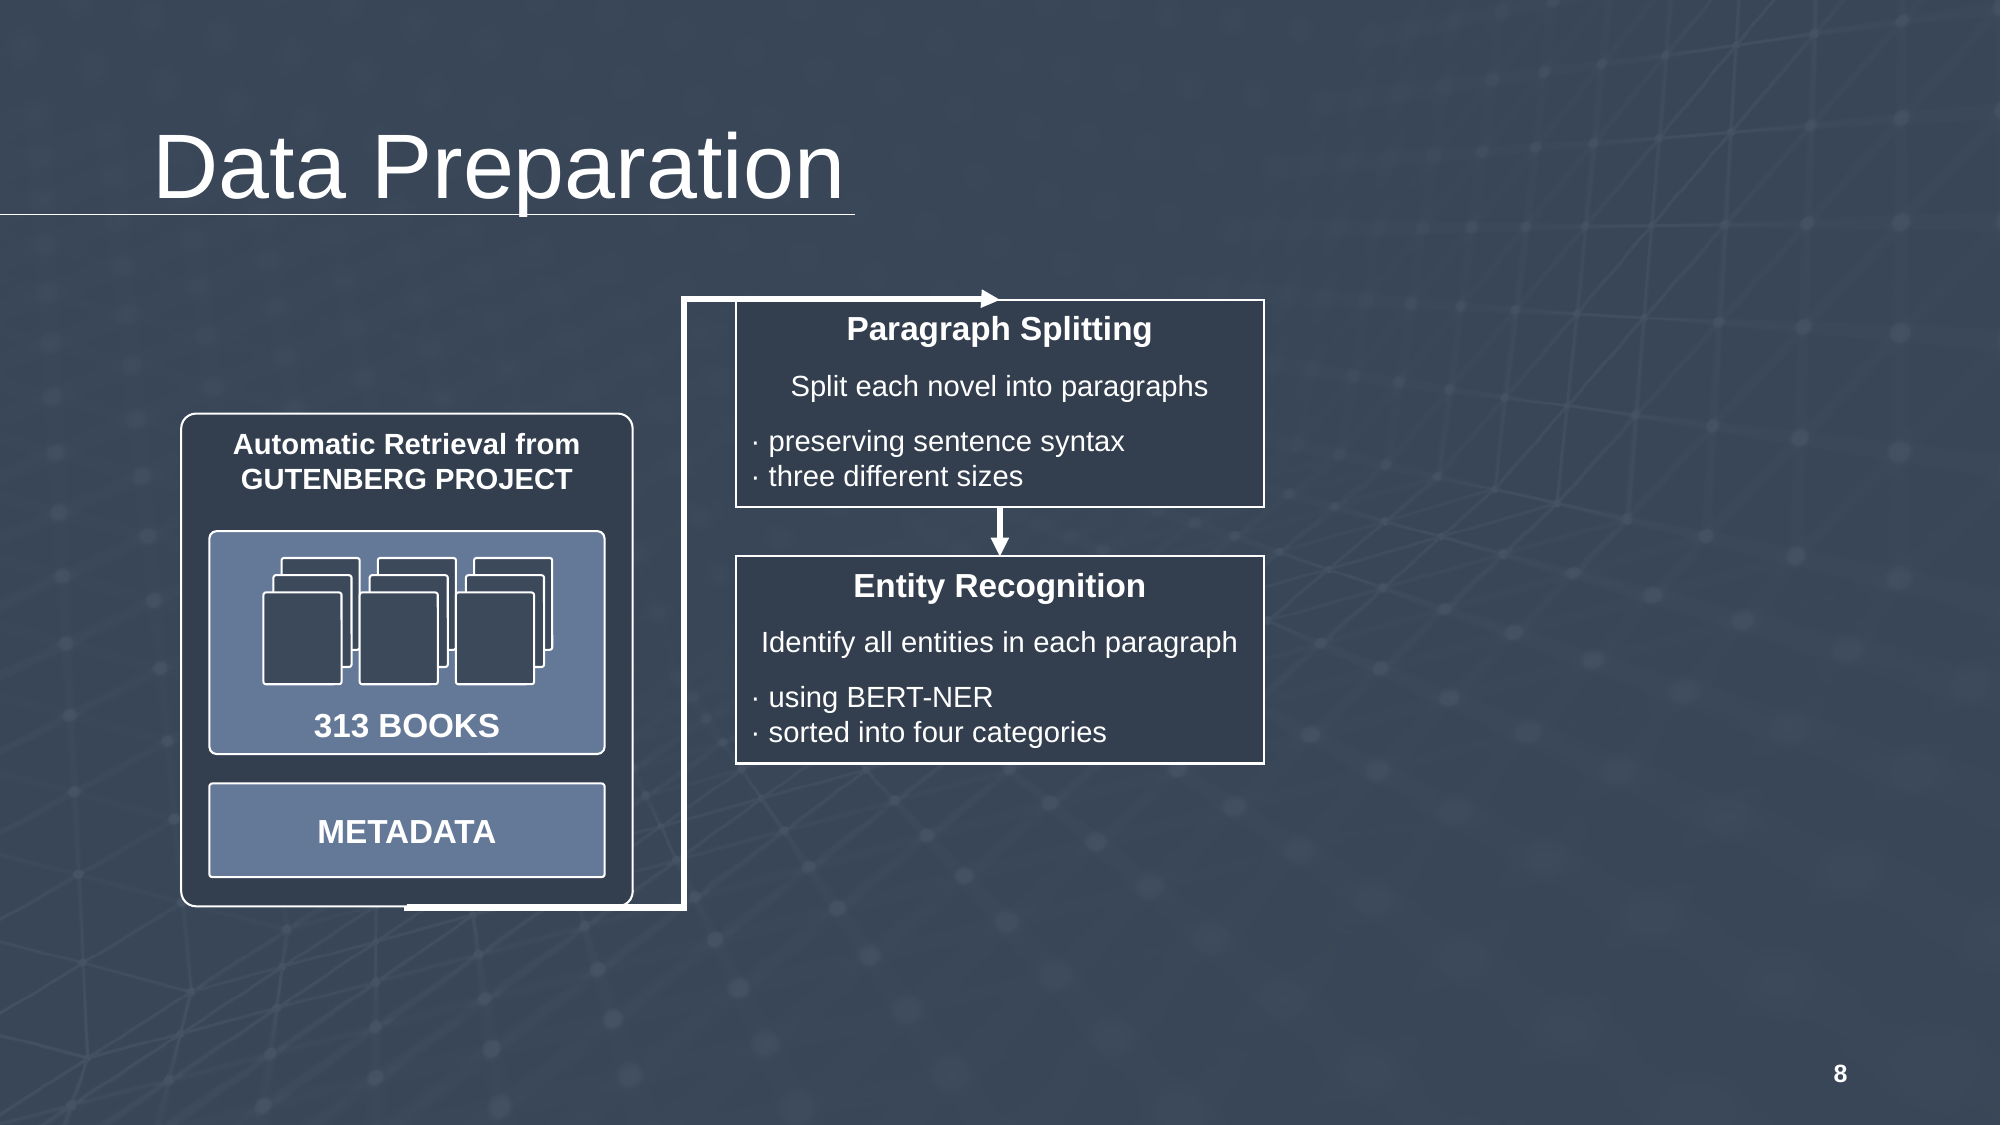

# Data Preparation
Paragraph Splitting

Split each novel into paragraphs

· preserving sentence syntax
· three different sizes
Automatic Retrieval from GUTENBERG PROJECT
313 BOOKS

METADATA
Entity Recognition

Identify all entities in each paragraph

· using BERT-NER
· sorted into four categories
8